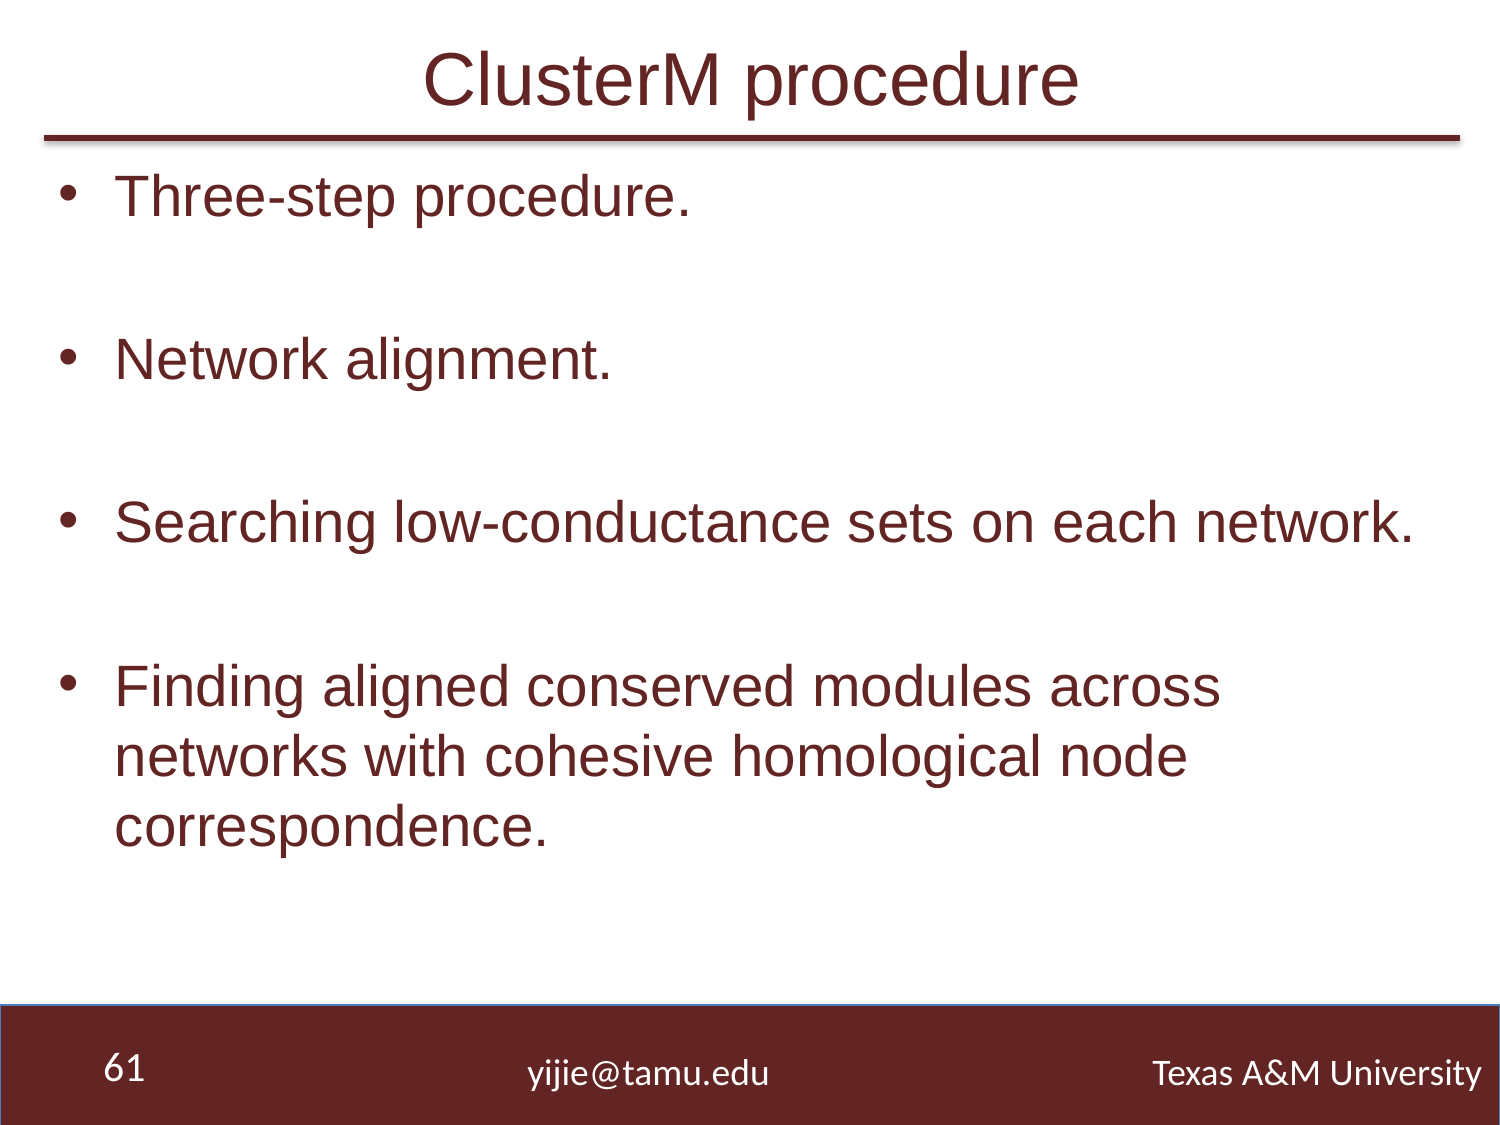

# ClusterM procedure
Three-step procedure.

Network alignment.

Searching low-conductance sets on each network.

Finding aligned conserved modules across networks with cohesive homological node correspondence.

61